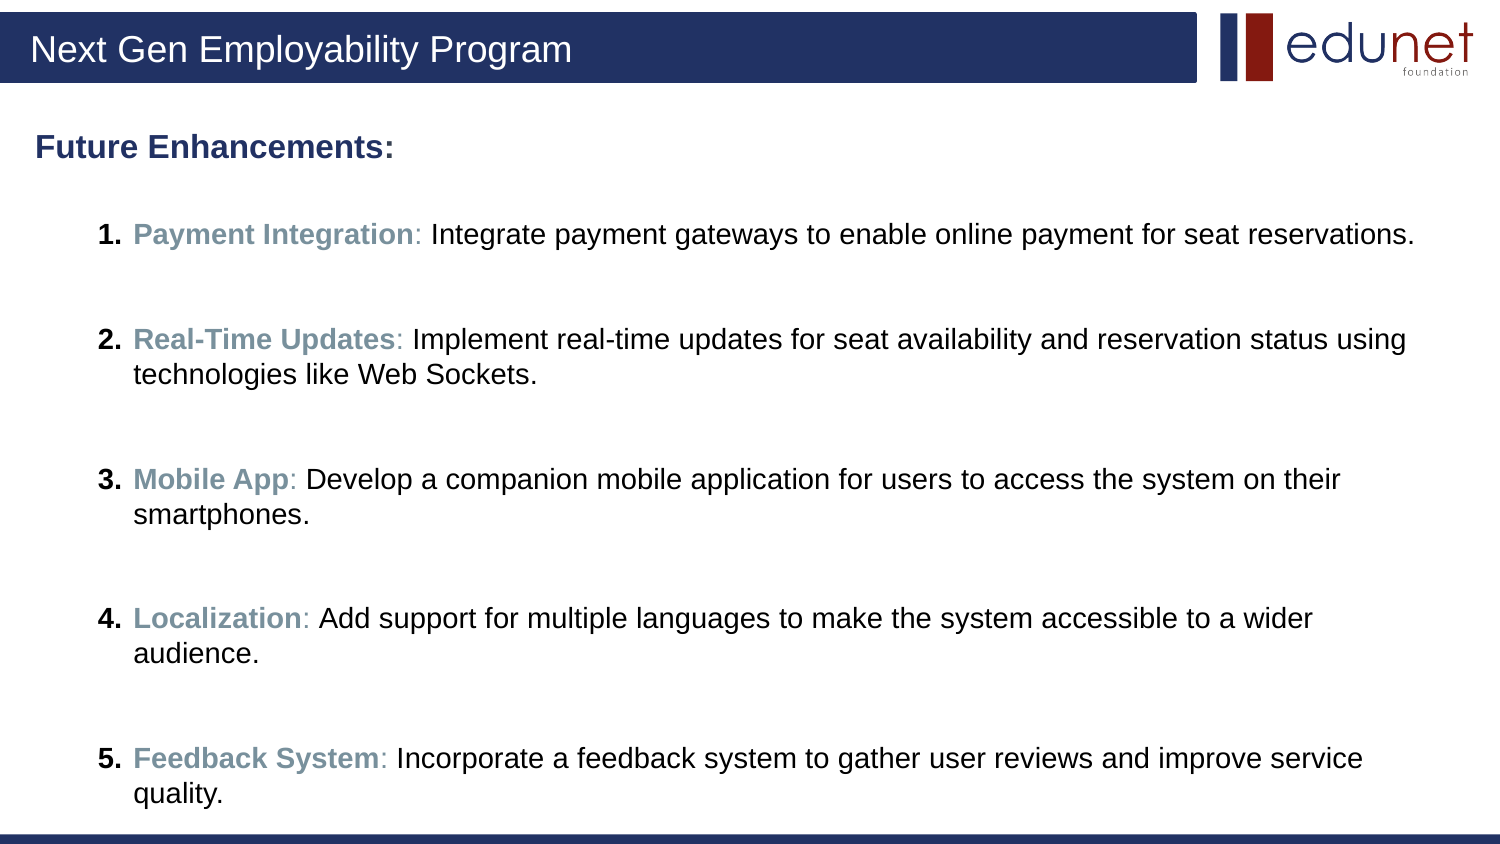

# Future Enhancements:
Payment Integration: Integrate payment gateways to enable online payment for seat reservations.

Real-Time Updates: Implement real-time updates for seat availability and reservation status using technologies like Web Sockets.

Mobile App: Develop a companion mobile application for users to access the system on their smartphones.

Localization: Add support for multiple languages to make the system accessible to a wider audience.

Feedback System: Incorporate a feedback system to gather user reviews and improve service quality.